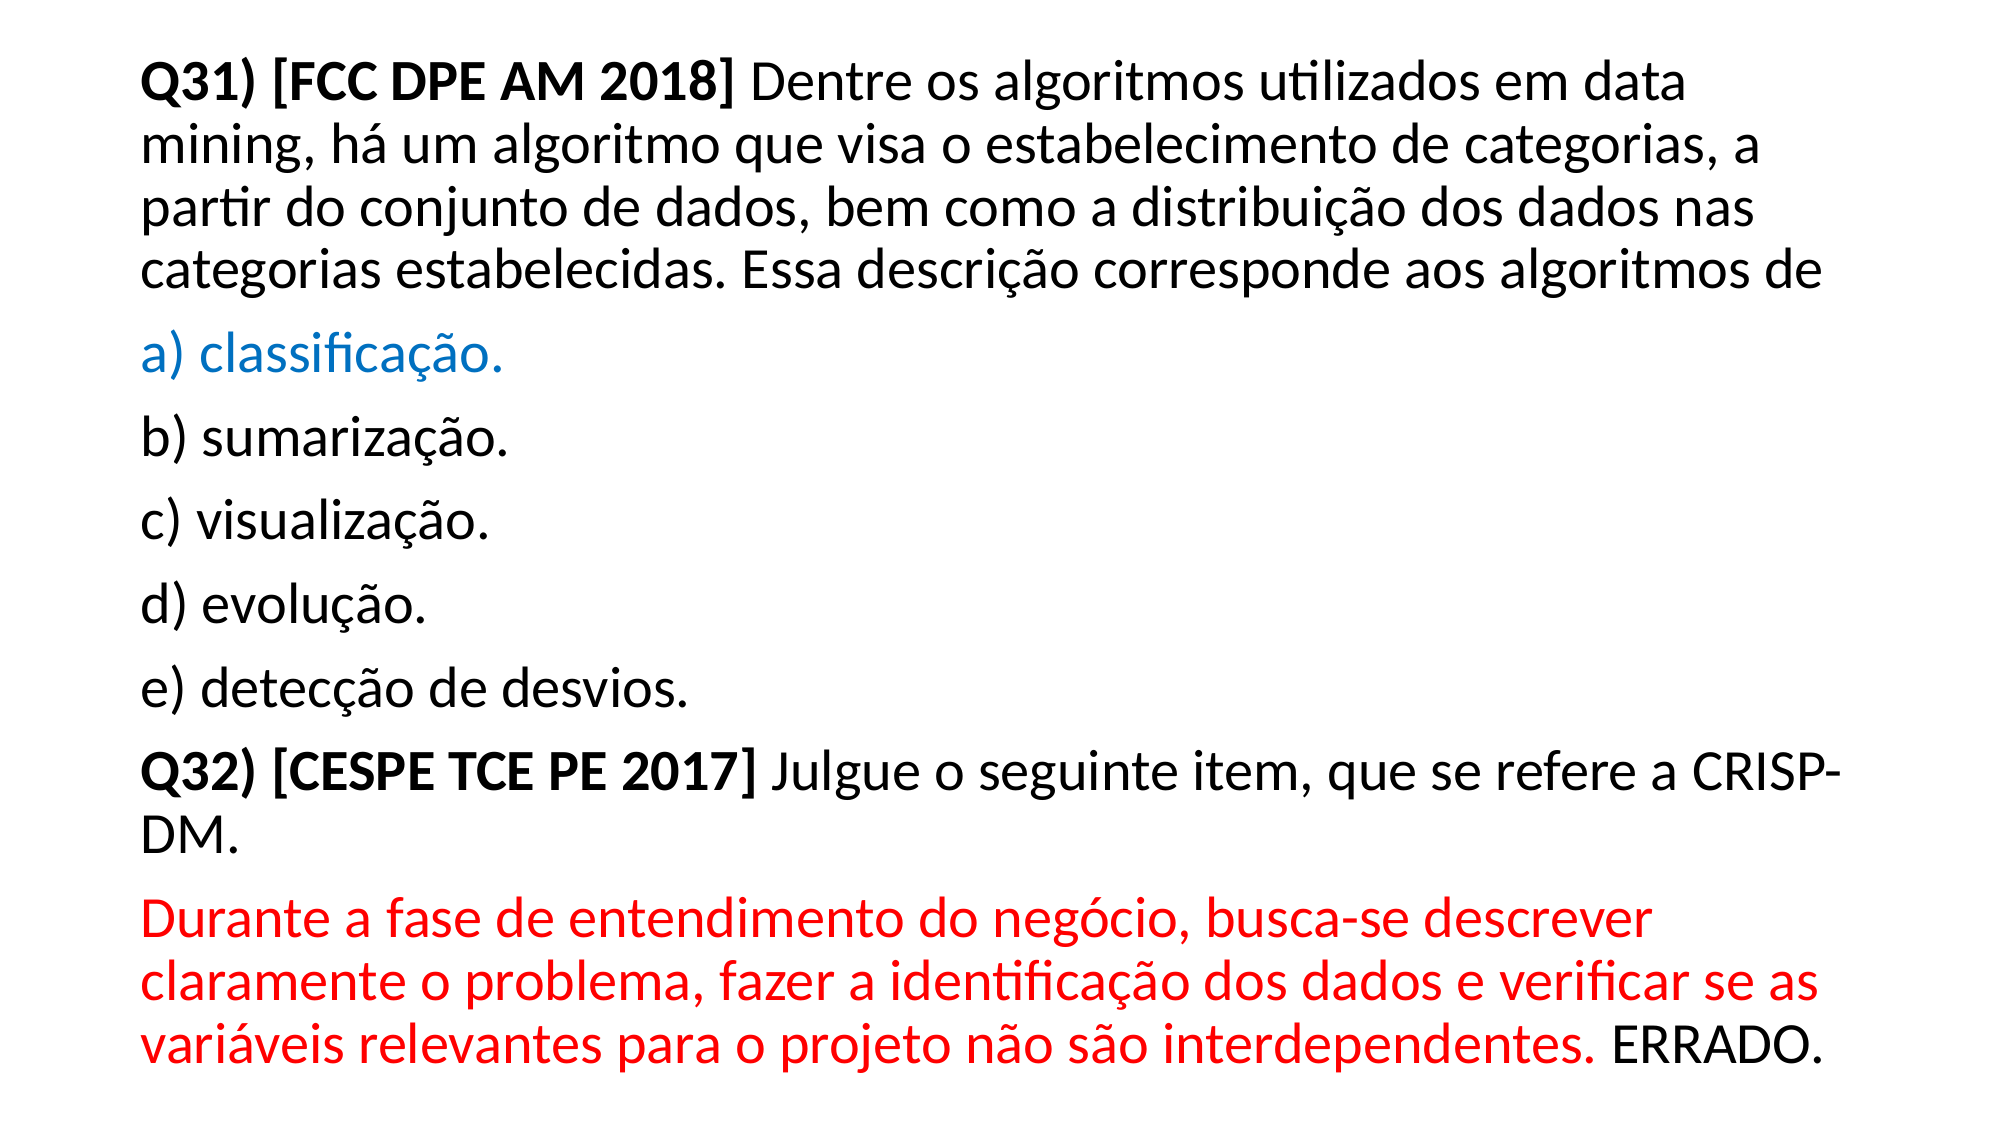

Q31) [FCC DPE AM 2018] Dentre os algoritmos utilizados em data mining, há um algoritmo que visa o estabelecimento de categorias, a partir do conjunto de dados, bem como a distribuição dos dados nas categorias estabelecidas. Essa descrição corresponde aos algoritmos de
a) classificação.
b) sumarização.
c) visualização.
d) evolução.
e) detecção de desvios.
Q32) [CESPE TCE PE 2017] Julgue o seguinte item, que se refere a CRISP-DM.
Durante a fase de entendimento do negócio, busca-se descrever claramente o problema, fazer a identificação dos dados e verificar se as variáveis relevantes para o projeto não são interdependentes. ERRADO.